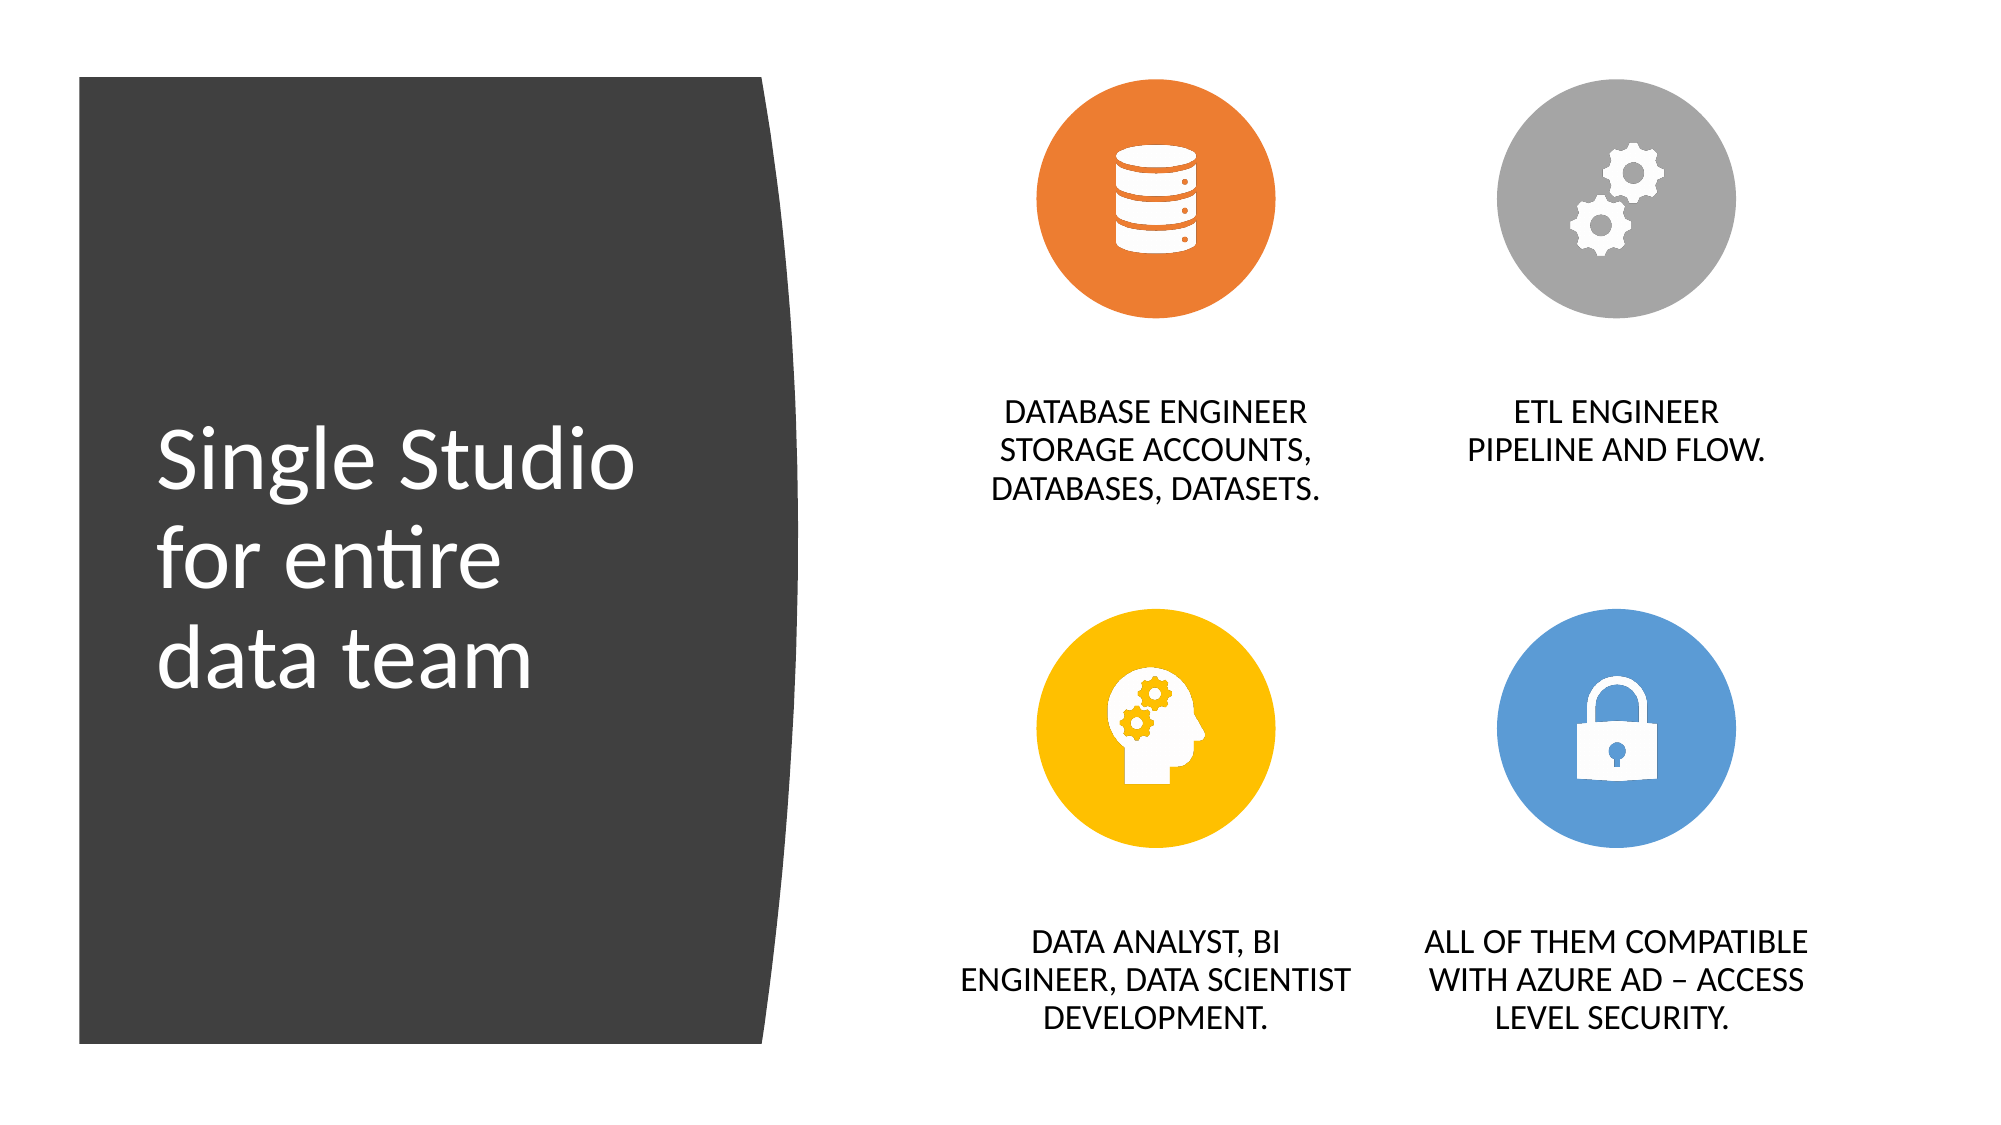

Database Engineer
Storage accounts, Databases, Datasets.
ETL Engineer
Pipeline and Flow.
Data Analyst, BI engineer, Data Scientist
Development.
All of them compatible with Azure AD – access level security.

# Single Studio for entire data team